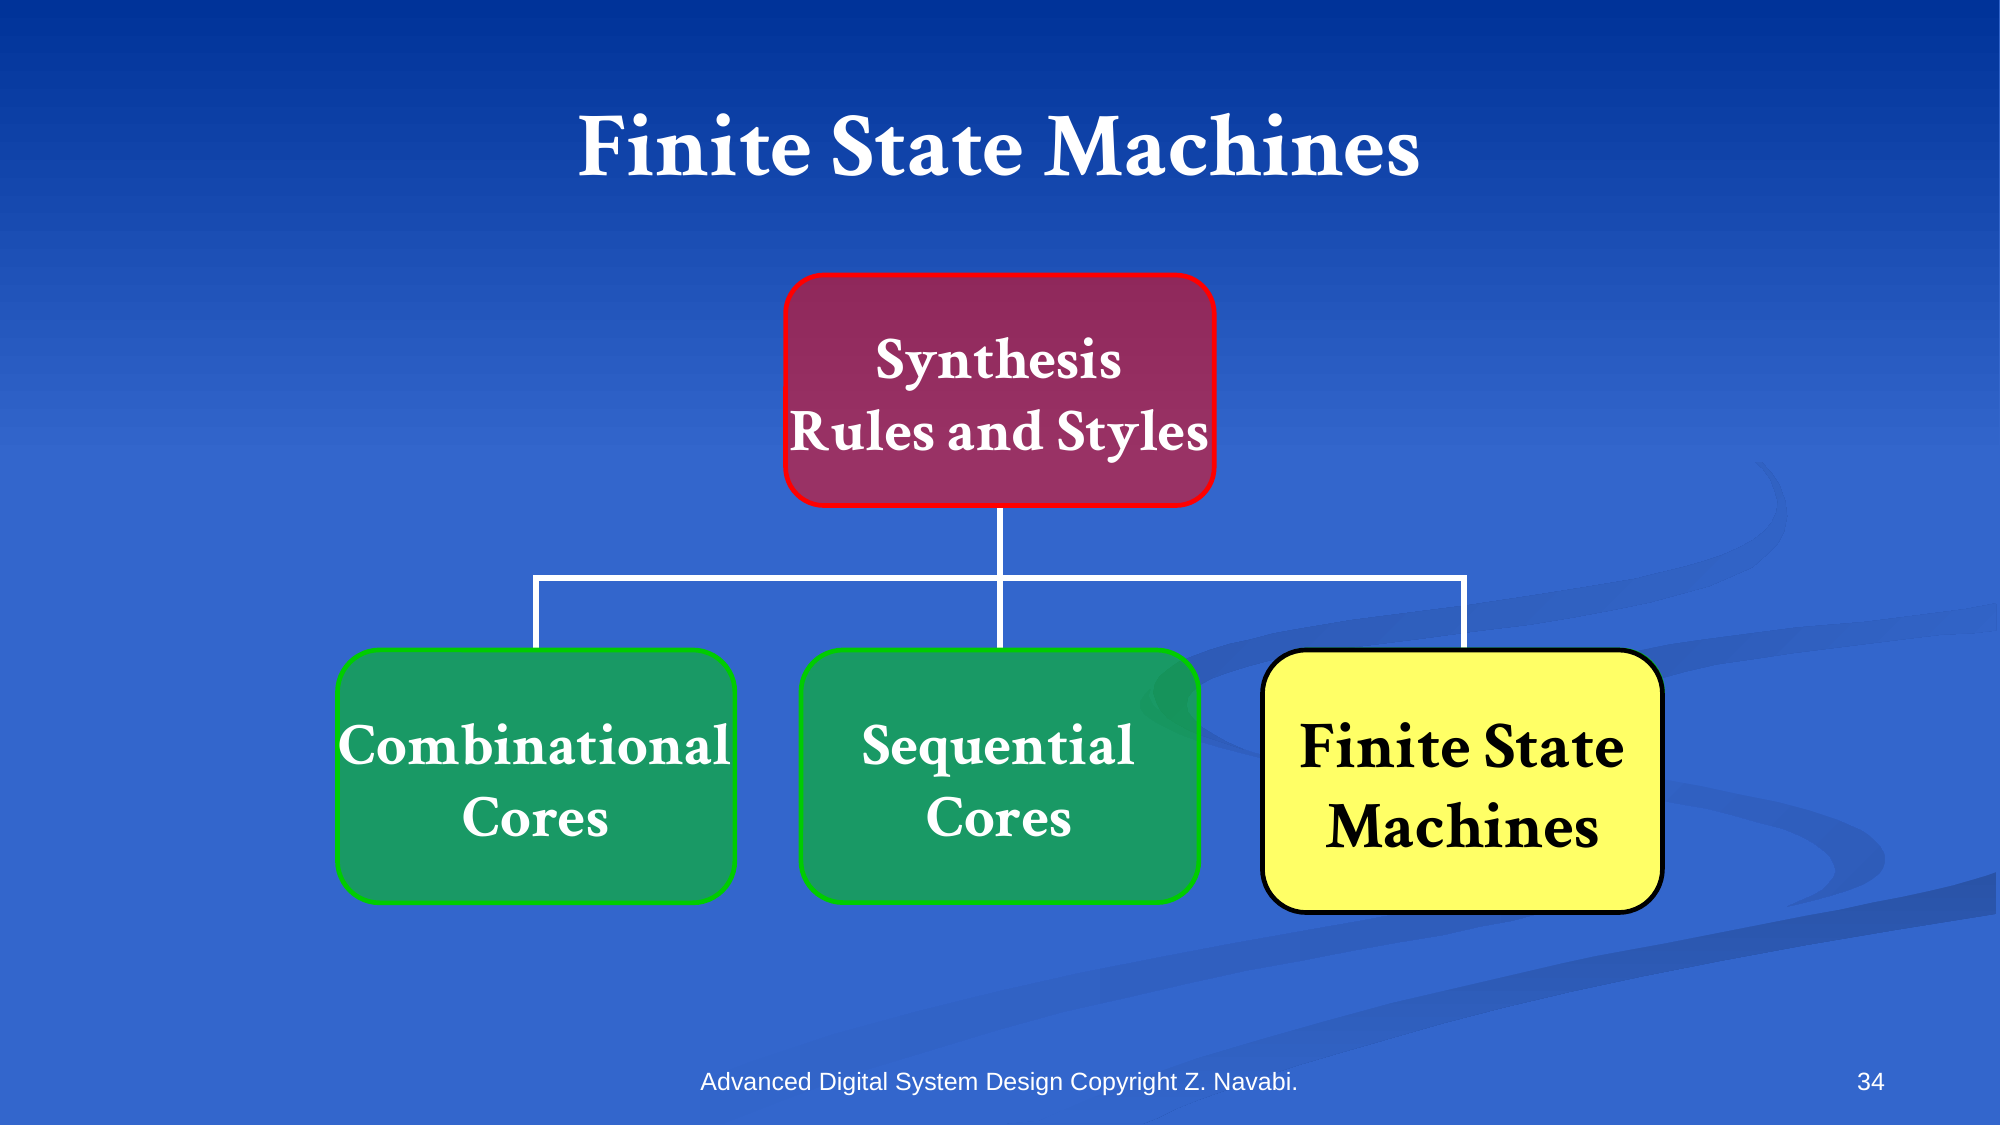

# Finite State Machines
Synthesis
Rules and Styles
Combinational
Cores
Sequential
Cores
Finite State
Machines
Finite State
Machines
Advanced Digital System Design Copyright Z. Navabi.
34